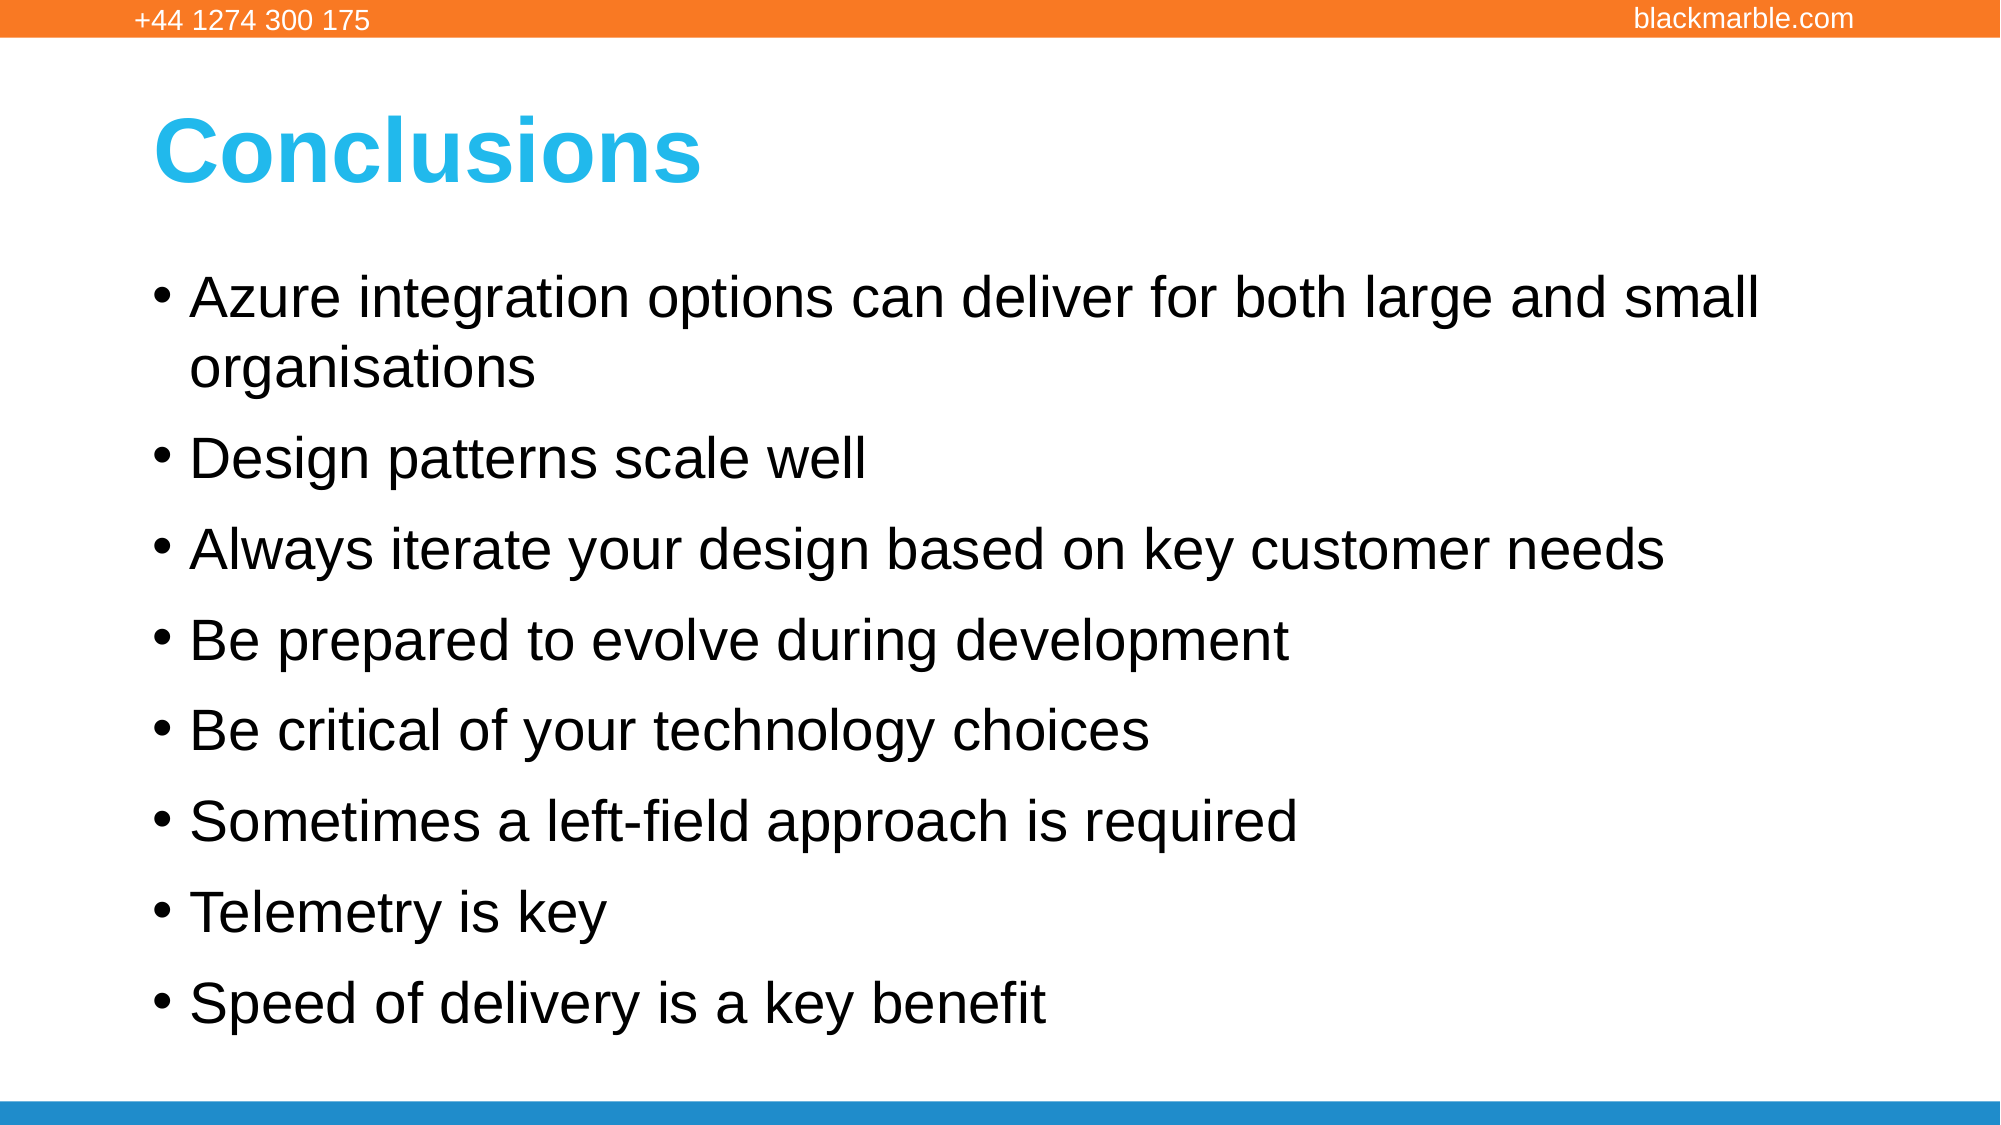

# Conclusions
Azure integration options can deliver for both large and small organisations
Design patterns scale well
Always iterate your design based on key customer needs
Be prepared to evolve during development
Be critical of your technology choices
Sometimes a left-field approach is required
Telemetry is key
Speed of delivery is a key benefit